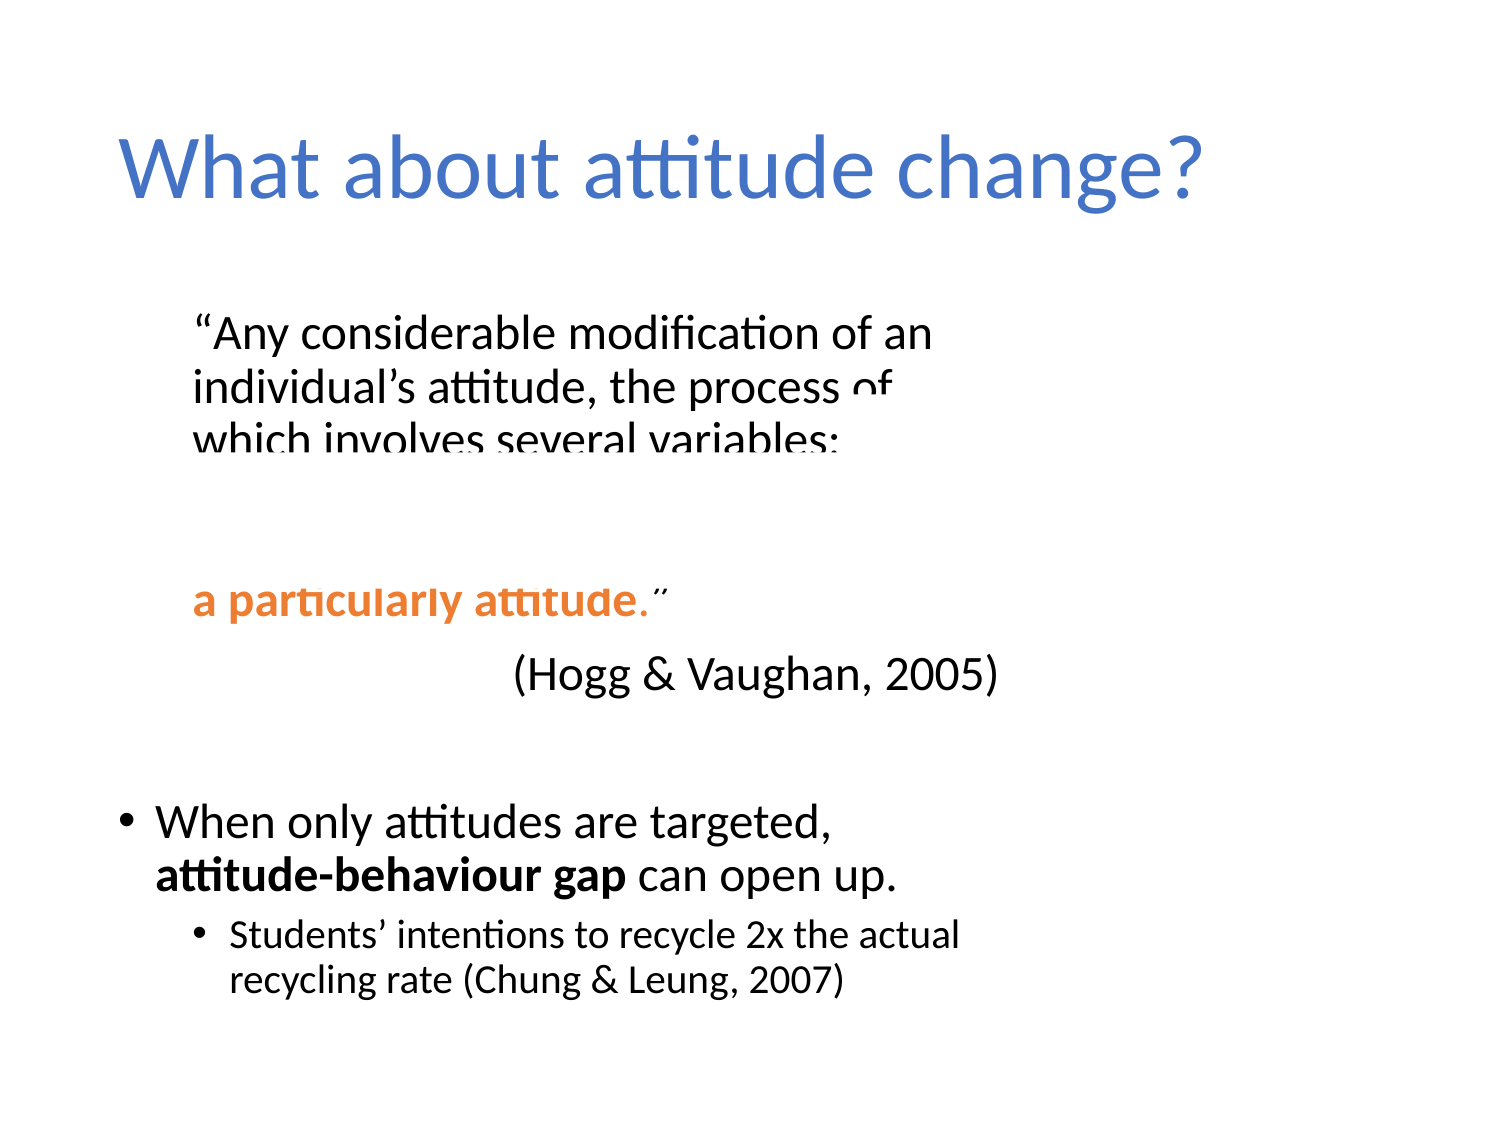

# What about attitude change?
“Any considerable modification of an individual’s attitude, the process of which involves several variables; it can also come about by getting a person to engage in a behaviour associated with a particularly attitude.”
(Hogg & Vaughan, 2005)

When only attitudes are targeted, attitude-behaviour gap can open up.
Students’ intentions to recycle 2x the actual recycling rate (Chung & Leung, 2007)